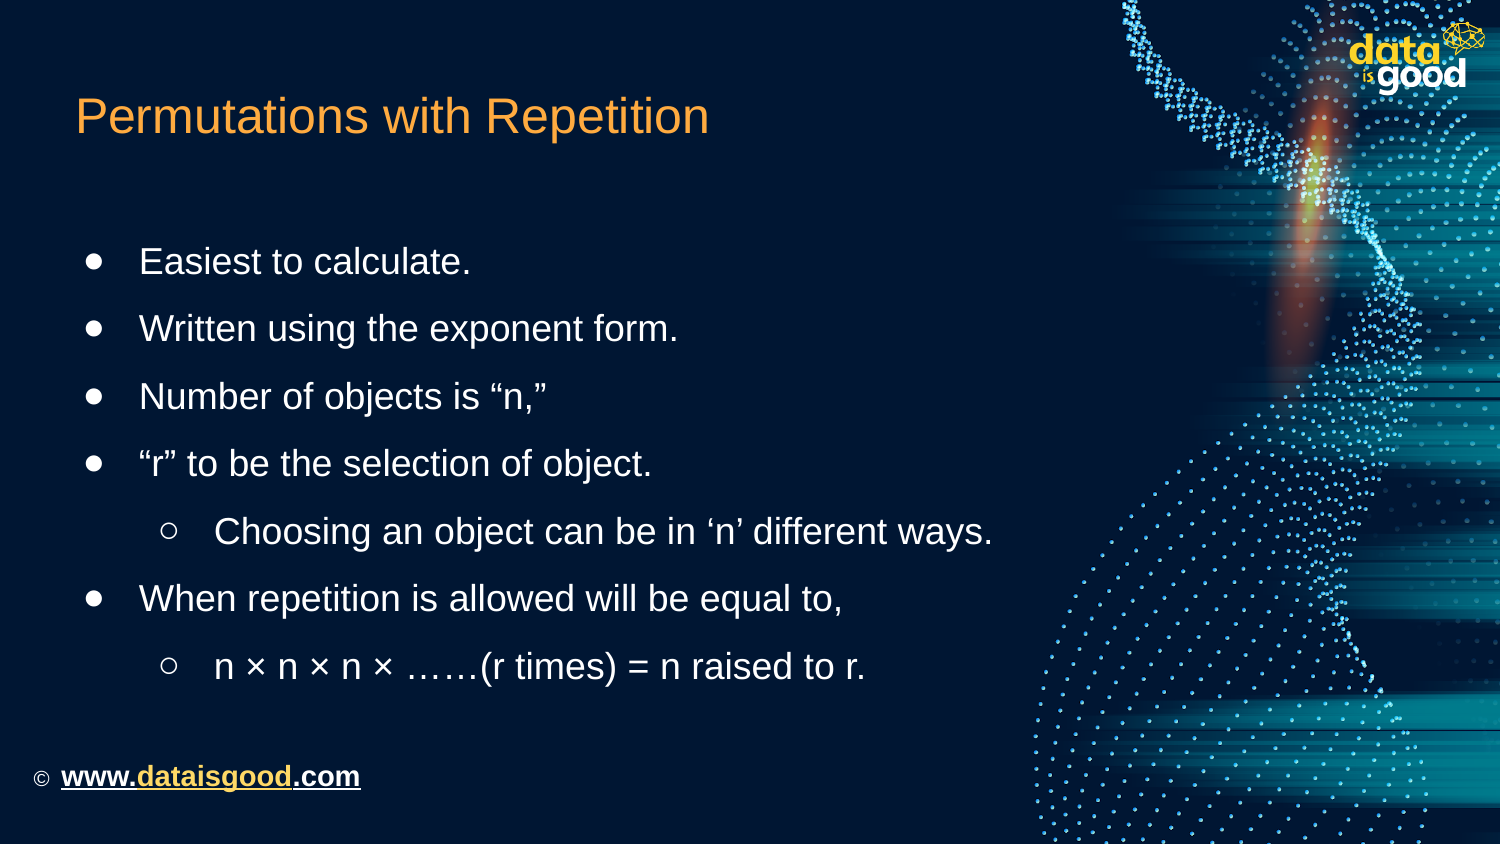

# Permutations with Repetition
Easiest to calculate.
Written using the exponent form.
Number of objects is “n,”
“r” to be the selection of object.
Choosing an object can be in ‘n’ different ways.
When repetition is allowed will be equal to,
n × n × n × ……(r times) = n raised to r.